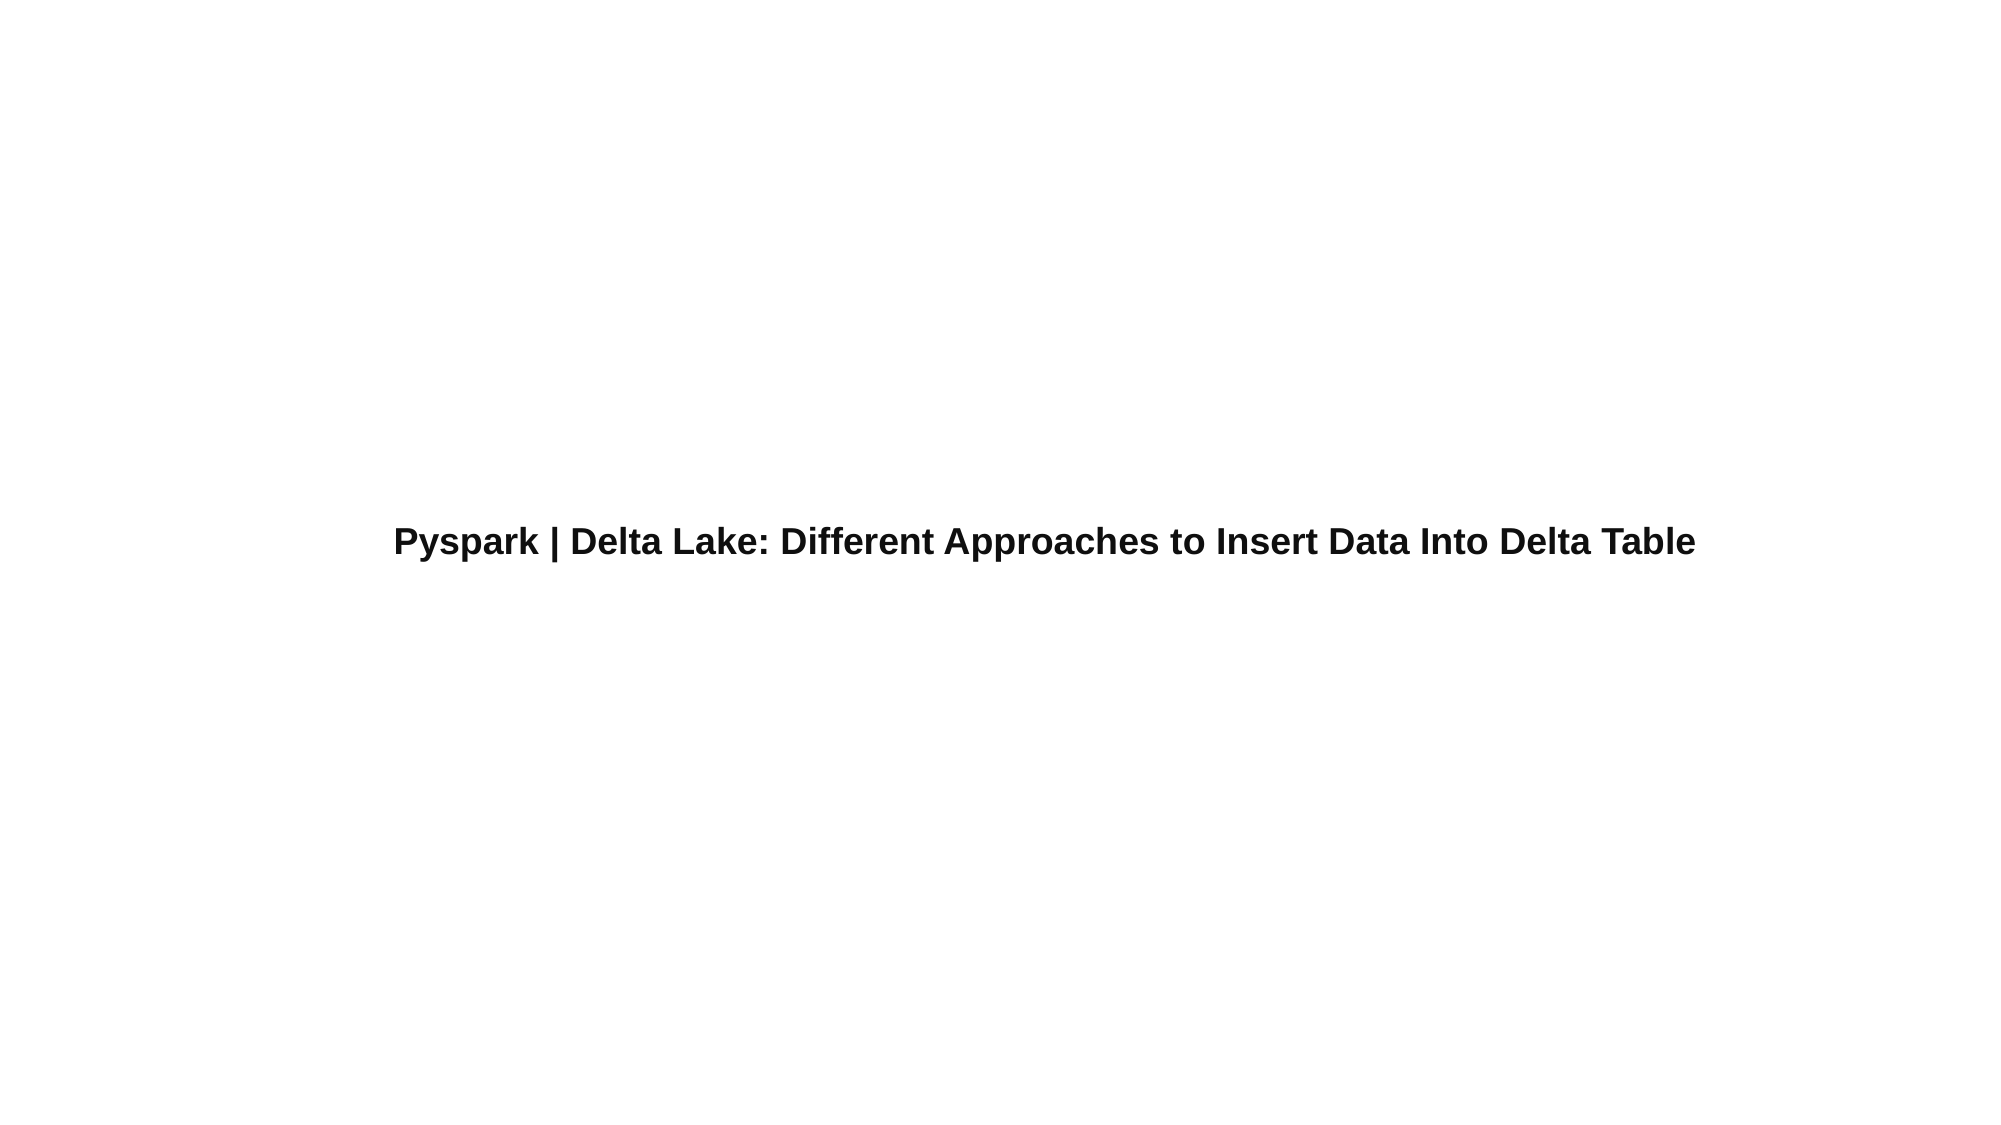

Pyspark | Delta Lake: Different Approaches to Insert Data Into Delta Table